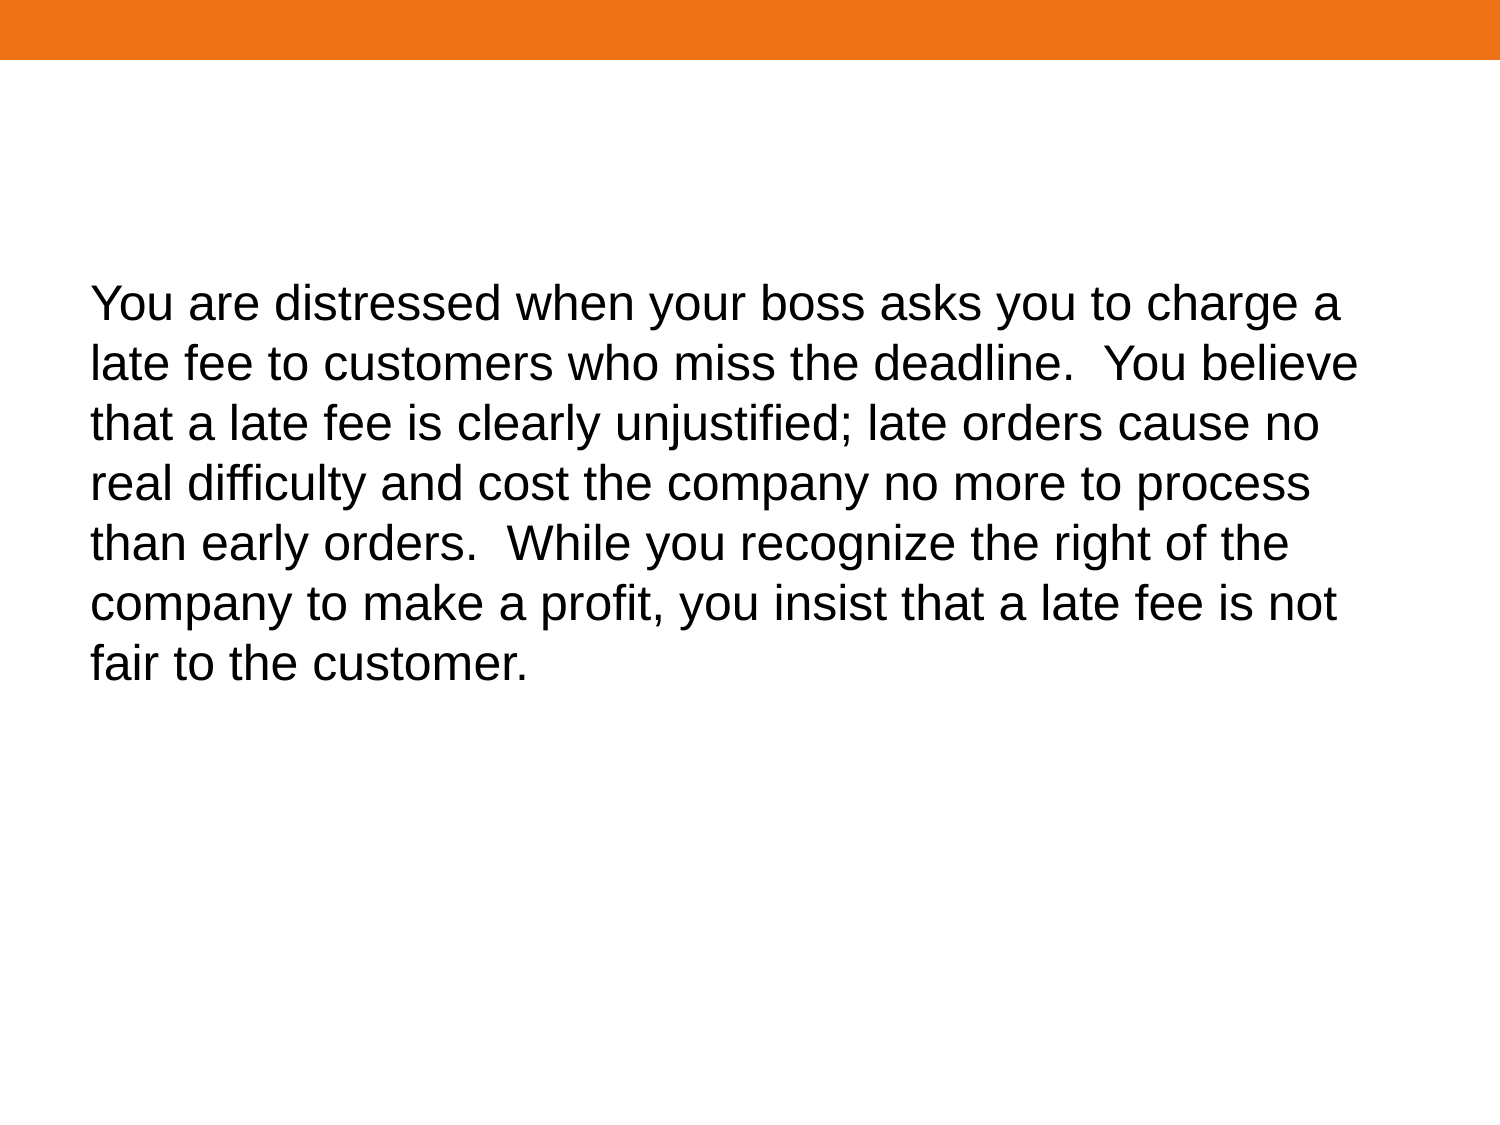

You are distressed when your boss asks you to charge a late fee to customers who miss the deadline.  You believe that a late fee is clearly unjustified; late orders cause no real difficulty and cost the company no more to process than early orders.  While you recognize the right of the company to make a profit, you insist that a late fee is not fair to the customer.